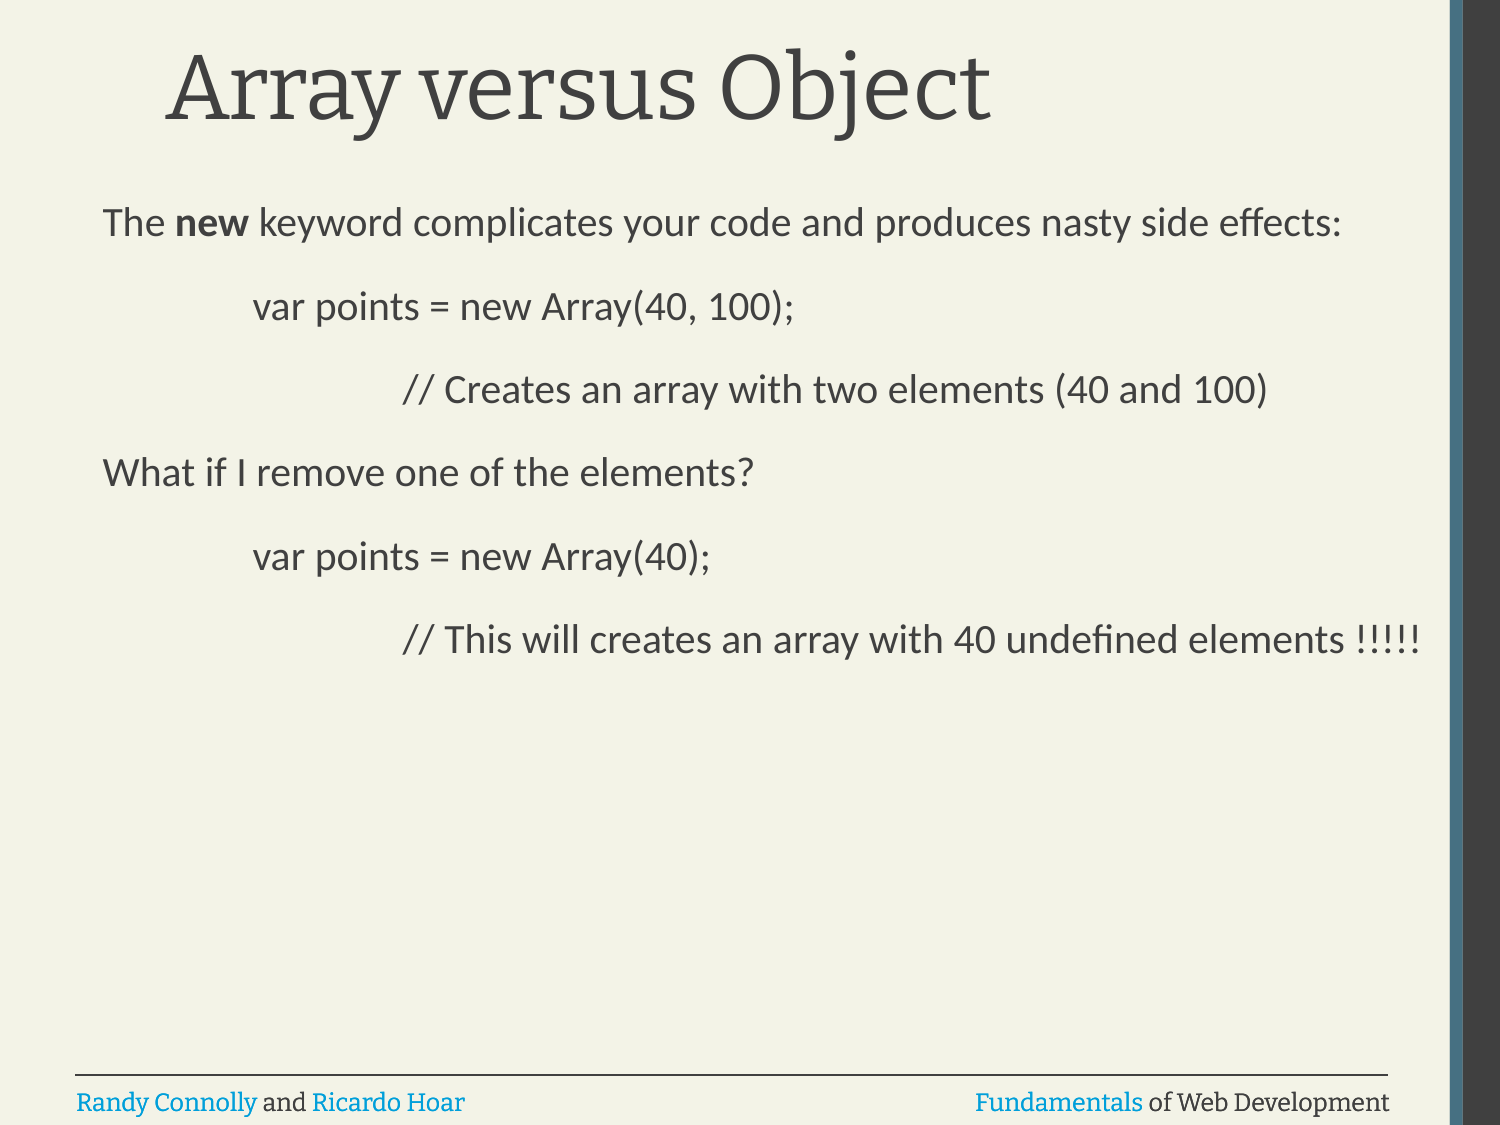

# Array versus Object
The new keyword complicates your code and produces nasty side effects:
	var points = new Array(40, 100);
		// Creates an array with two elements (40 and 100)
What if I remove one of the elements?
	var points = new Array(40);
		// This will creates an array with 40 undefined elements !!!!!